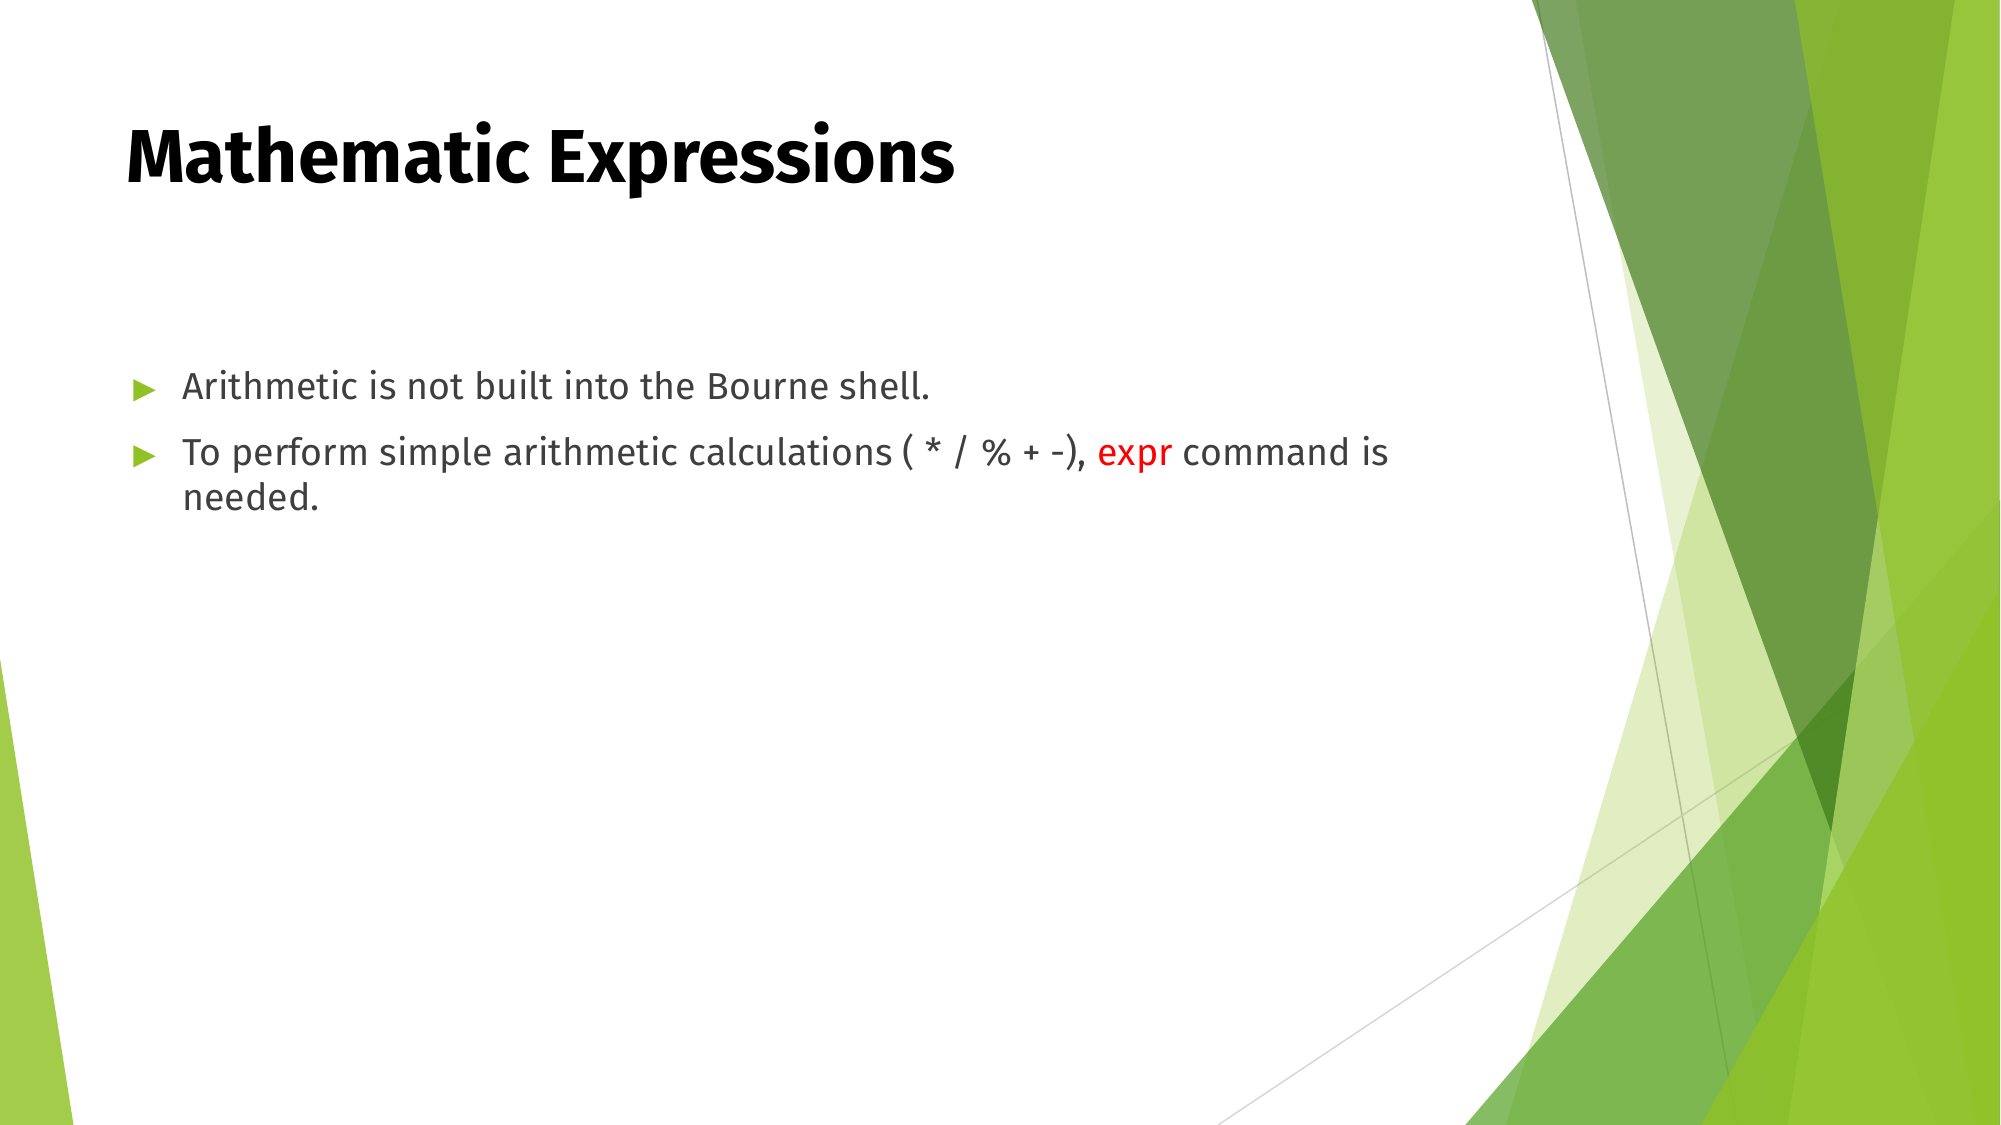

# Mathematic Expressions
Arithmetic is not built into the Bourne shell.
To perform simple arithmetic calculations ( * / % + -), expr command is needed.